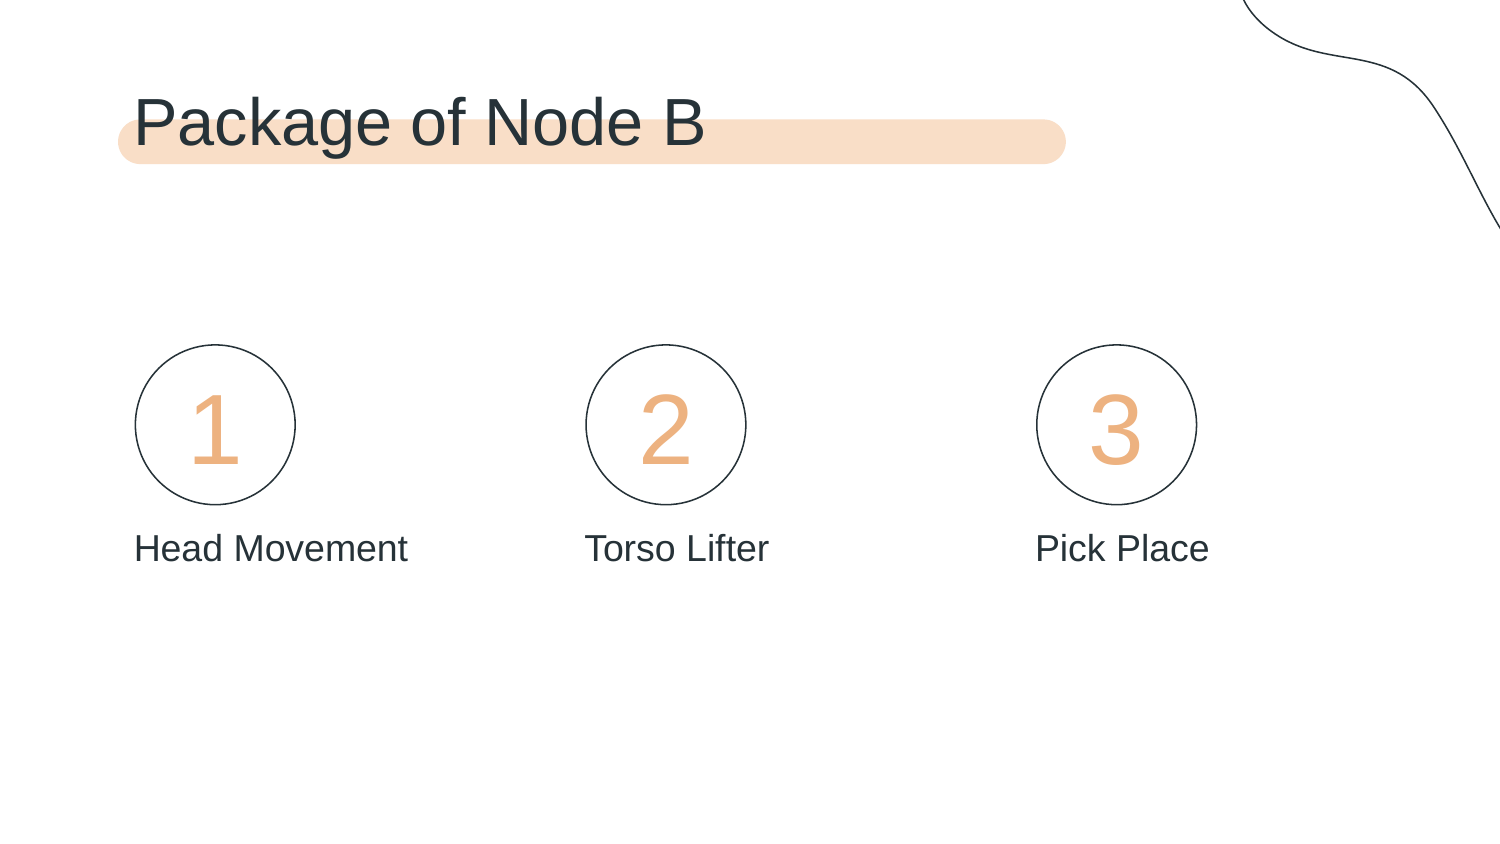

Package of Node B

# 1
2
3
Head Movement
Torso Lifter
Pick Place